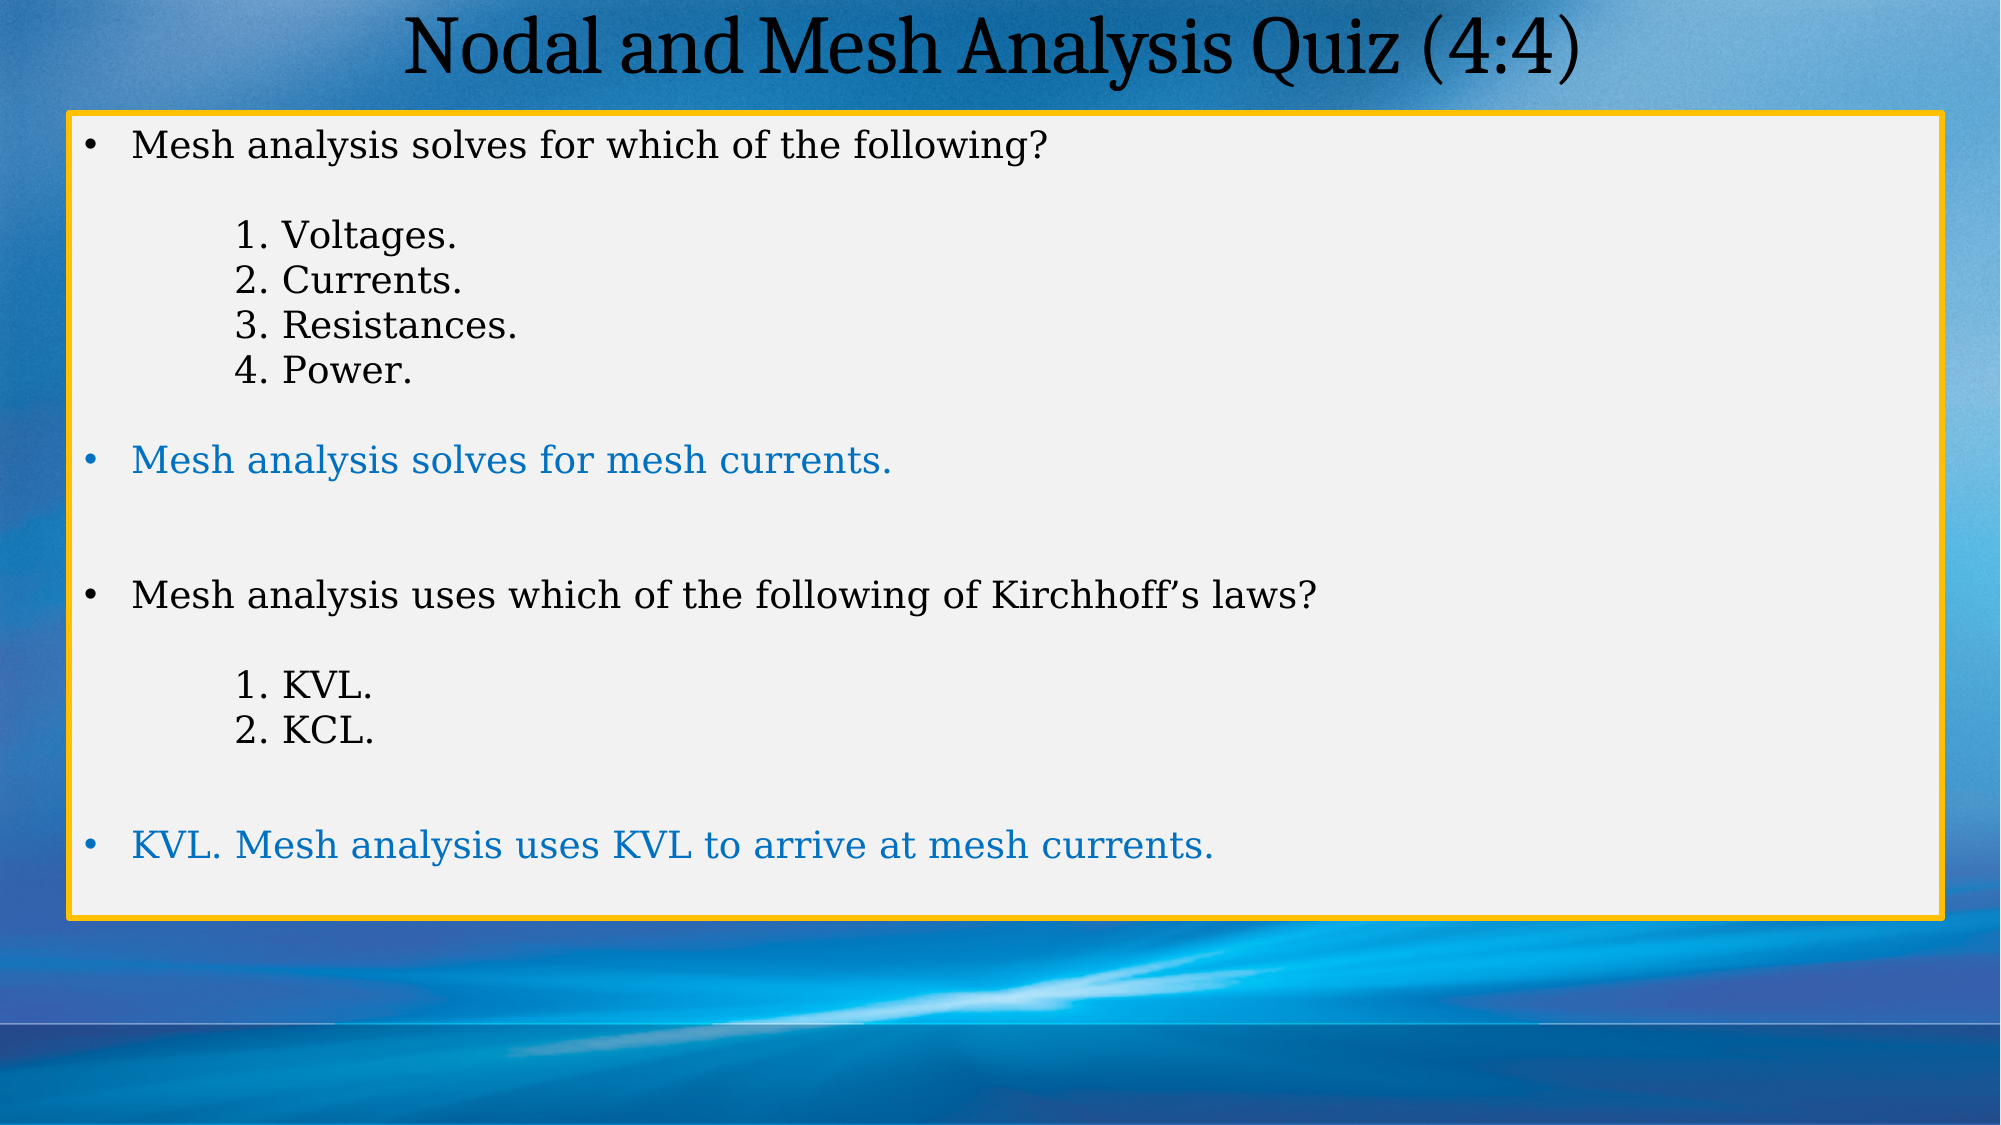

# Nodal and Mesh Analysis Quiz (4:4)
Mesh analysis solves for which of the following?

1. Voltages.
2. Currents.
3. Resistances.
4. Power.

Mesh analysis solves for mesh currents.

Mesh analysis uses which of the following of Kirchhoff’s laws?

1. KVL.
2. KCL.

KVL. Mesh analysis uses KVL to arrive at mesh currents.